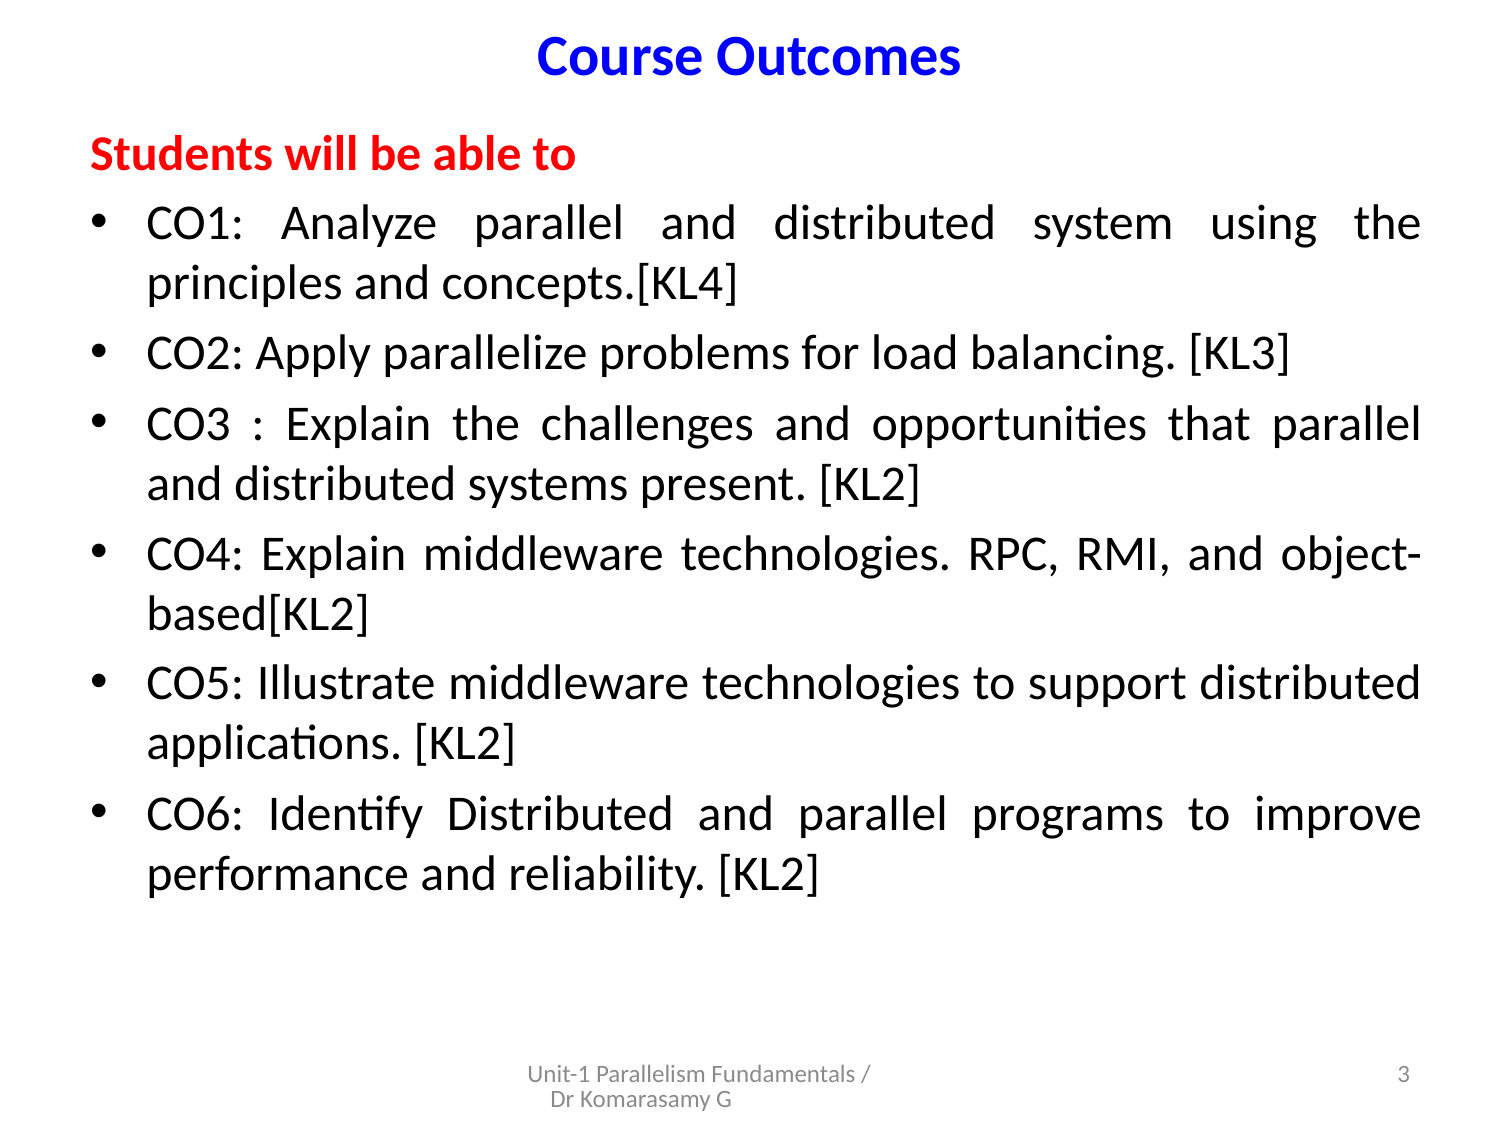

# Course Outcomes
Students will be able to
CO1: Analyze parallel and distributed system using the principles and concepts.[KL4]
CO2: Apply parallelize problems for load balancing. [KL3]
CO3 : Explain the challenges and opportunities that parallel and distributed systems present. [KL2]
CO4: Explain middleware technologies. RPC, RMI, and object-based[KL2]
CO5: Illustrate middleware technologies to support distributed applications. [KL2]
CO6: Identify Distributed and parallel programs to improve performance and reliability. [KL2]
Unit-1 Parallelism Fundamentals /                     Dr Komarasamy G
3